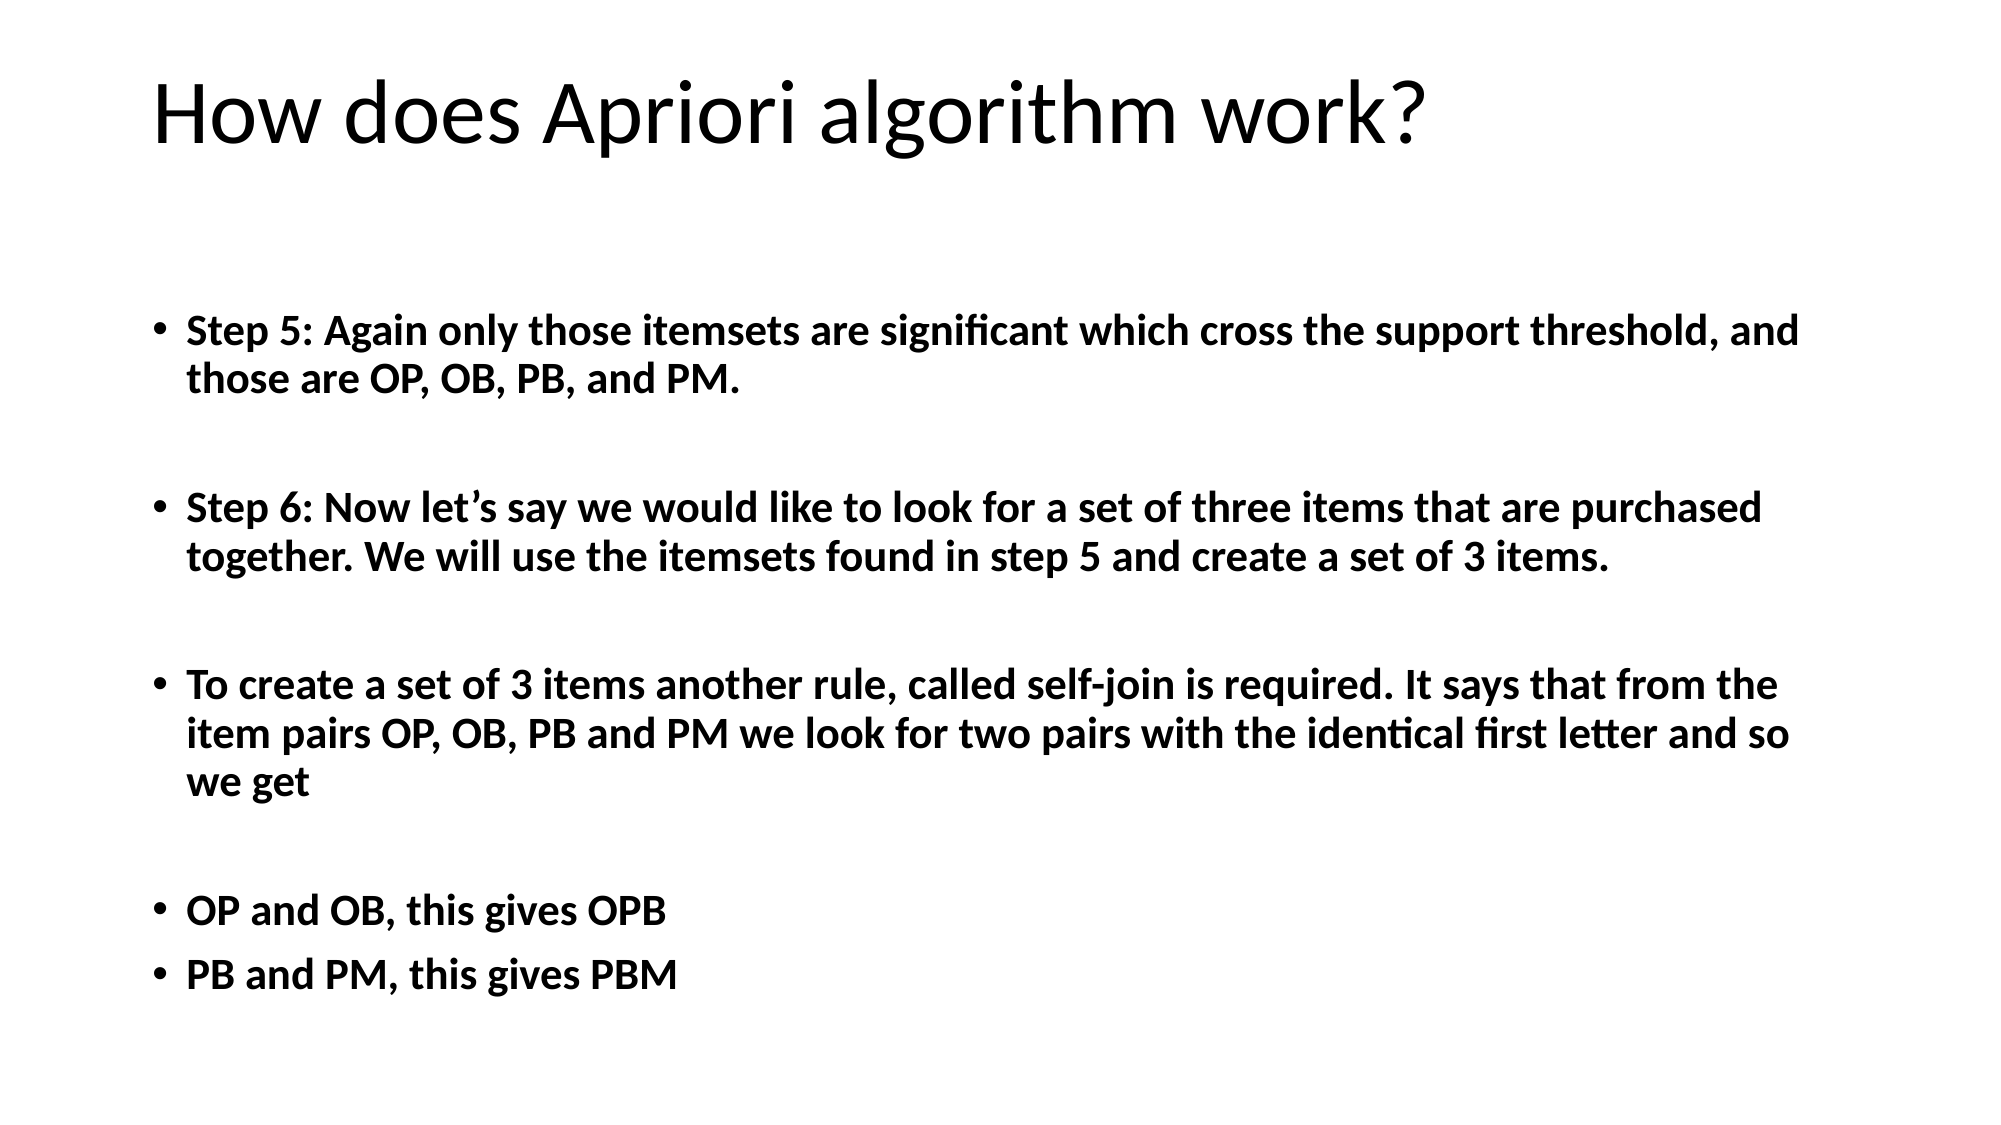

# How does Apriori algorithm work?
Step 5: Again only those itemsets are significant which cross the support threshold, and those are OP, OB, PB, and PM.

Step 6: Now let’s say we would like to look for a set of three items that are purchased together. We will use the itemsets found in step 5 and create a set of 3 items.

To create a set of 3 items another rule, called self-join is required. It says that from the item pairs OP, OB, PB and PM we look for two pairs with the identical first letter and so we get

OP and OB, this gives OPB
PB and PM, this gives PBM